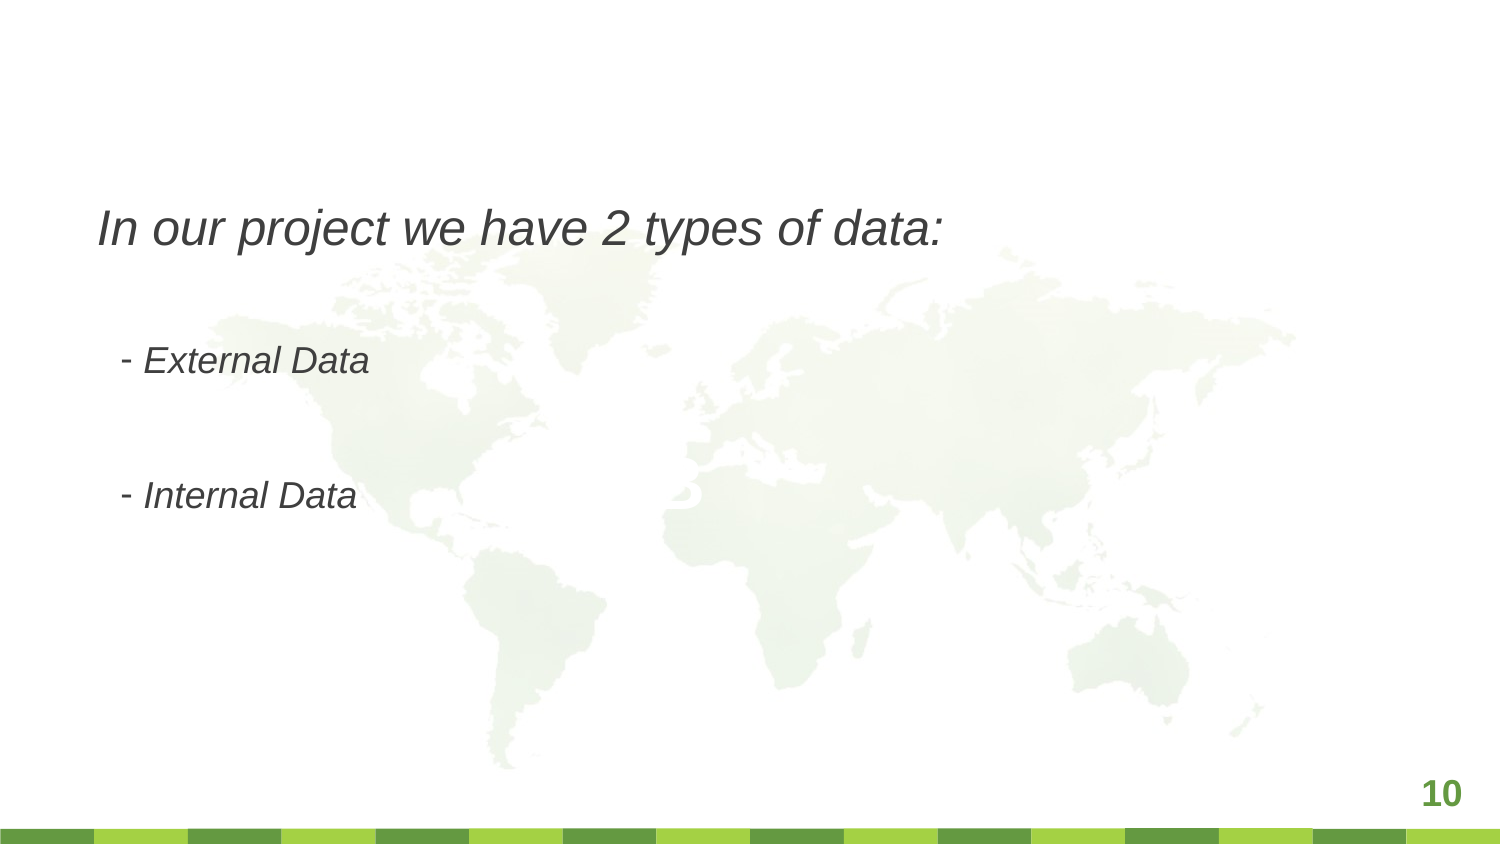

A
In our project we have 2 types of data:
 External Data

 Internal Data

B
10